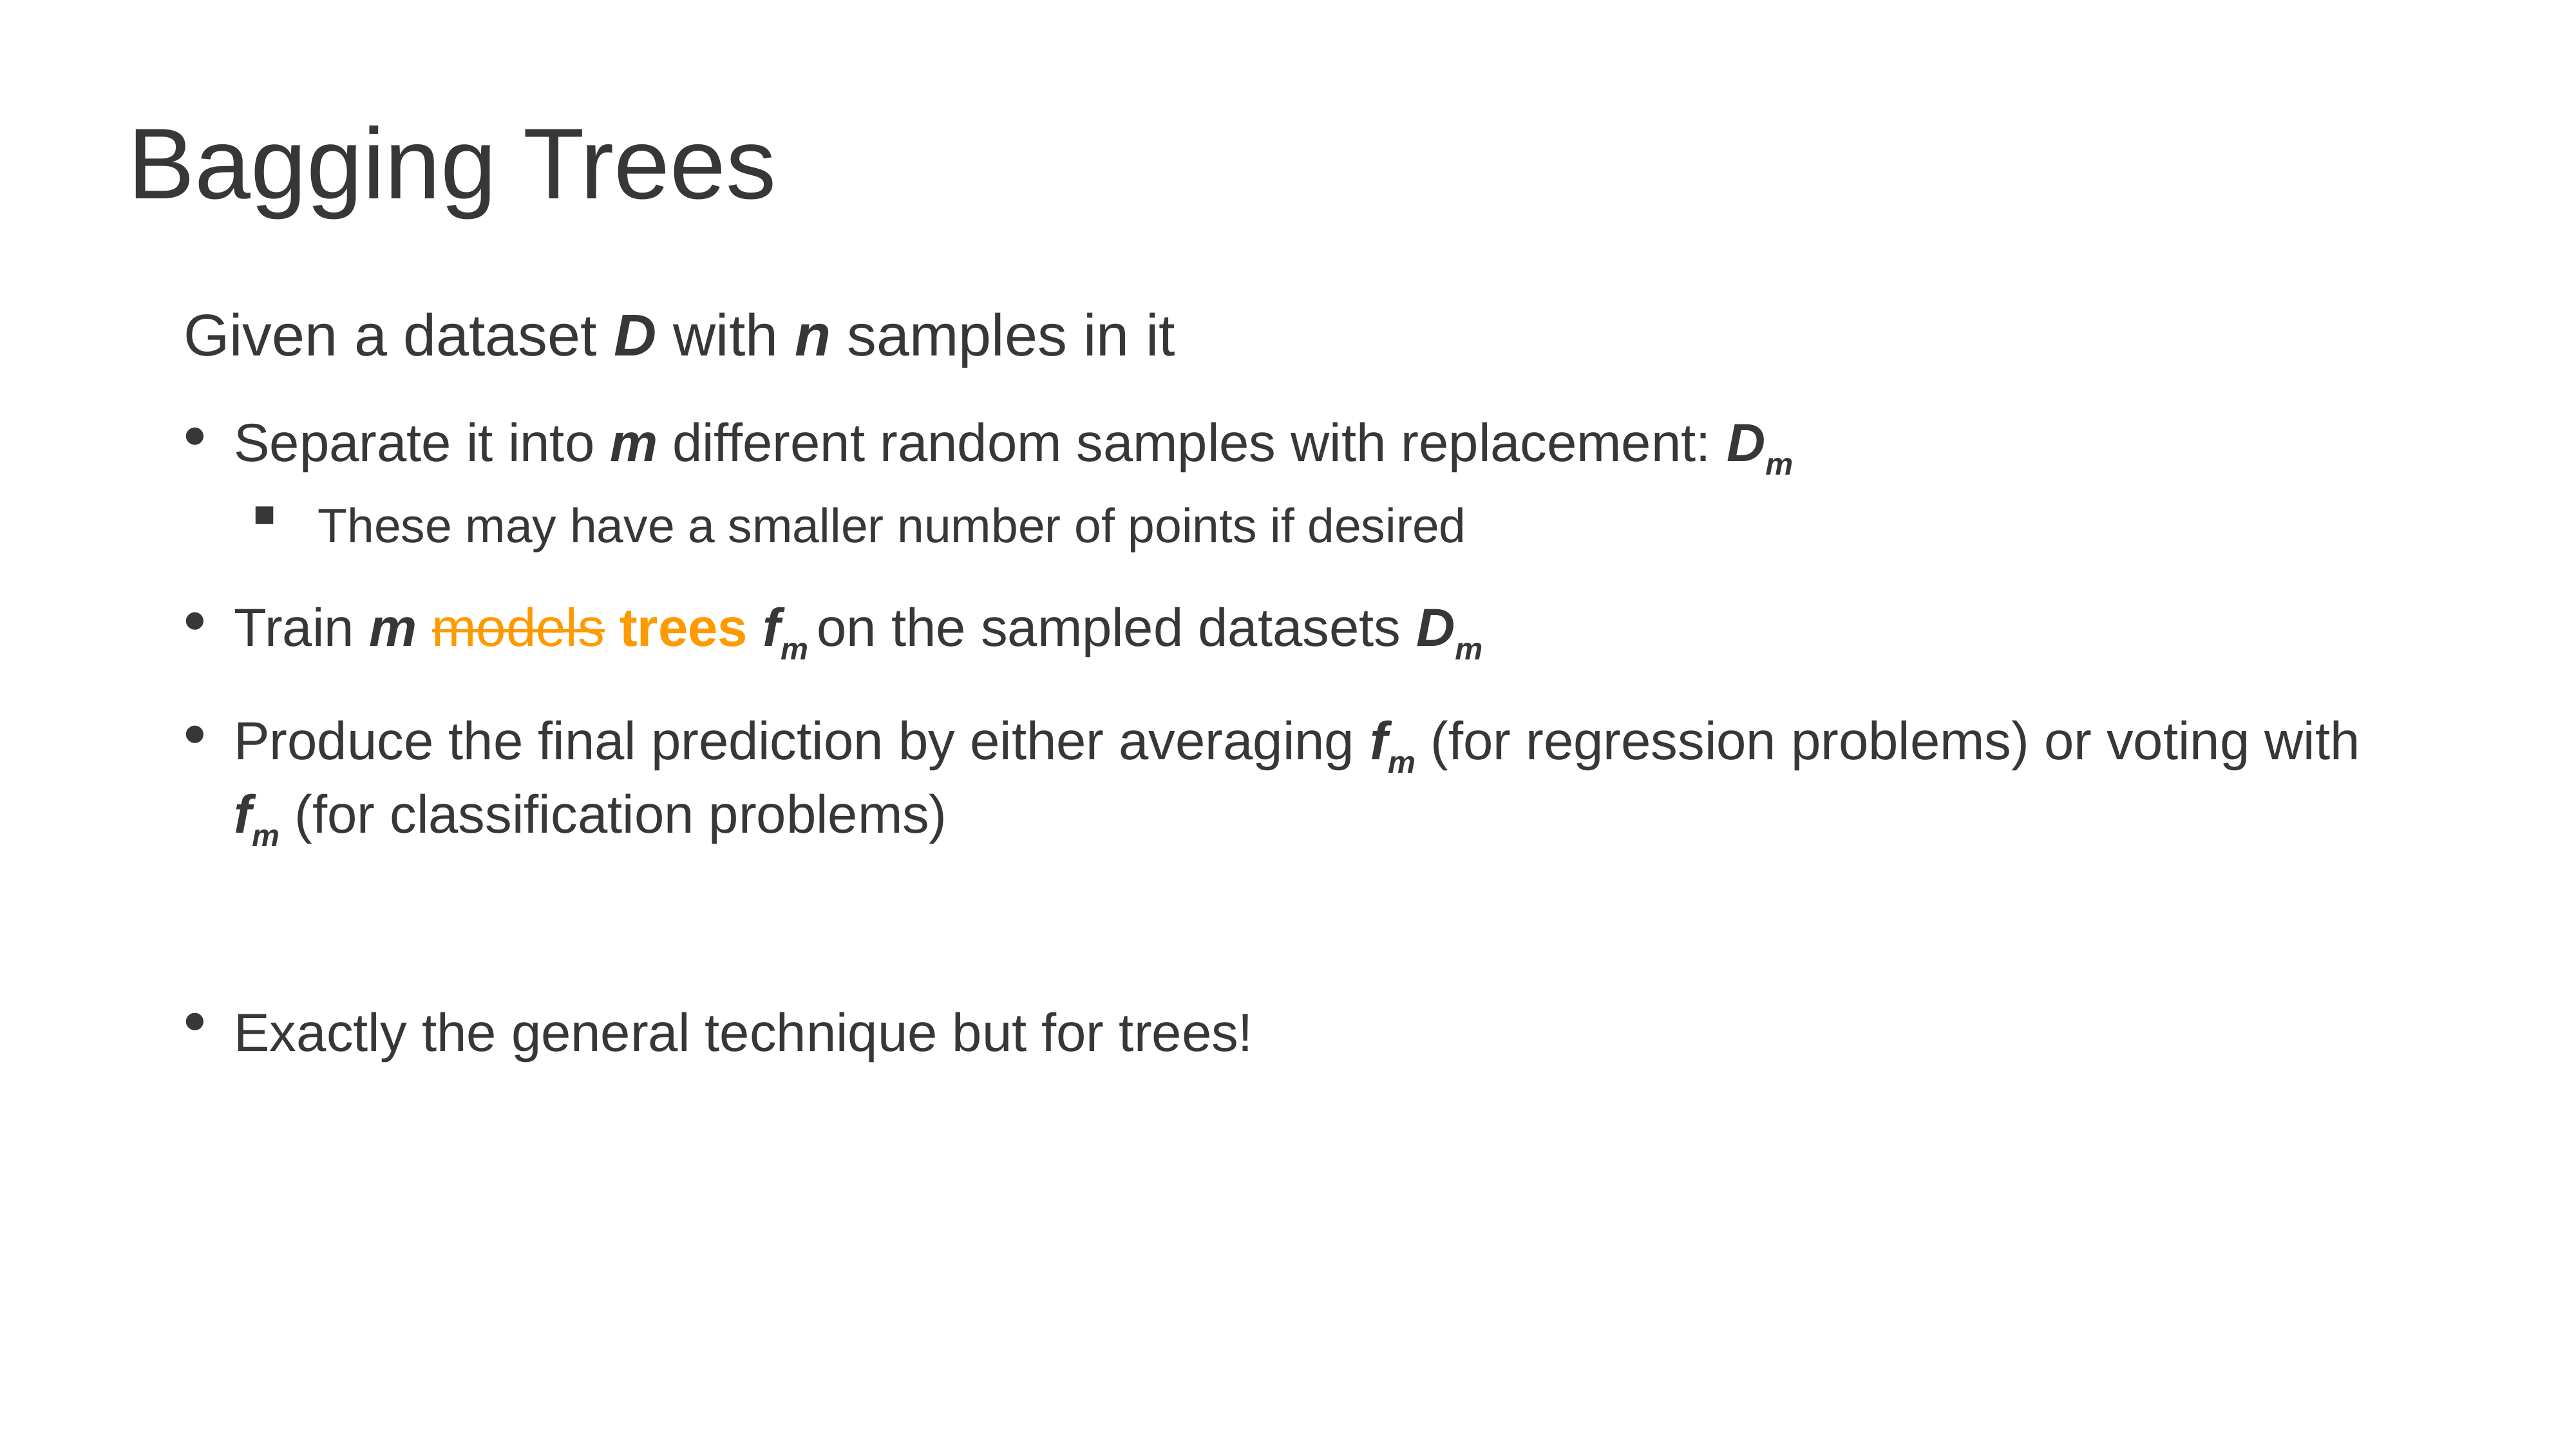

# Bagging Trees
Given a dataset D with n samples in it
Separate it into m different random samples with replacement: Dm
These may have a smaller number of points if desired
Train m models trees fm on the sampled datasets Dm
Produce the final prediction by either averaging fm (for regression problems) or voting with fm (for classification problems)

Exactly the general technique but for trees!